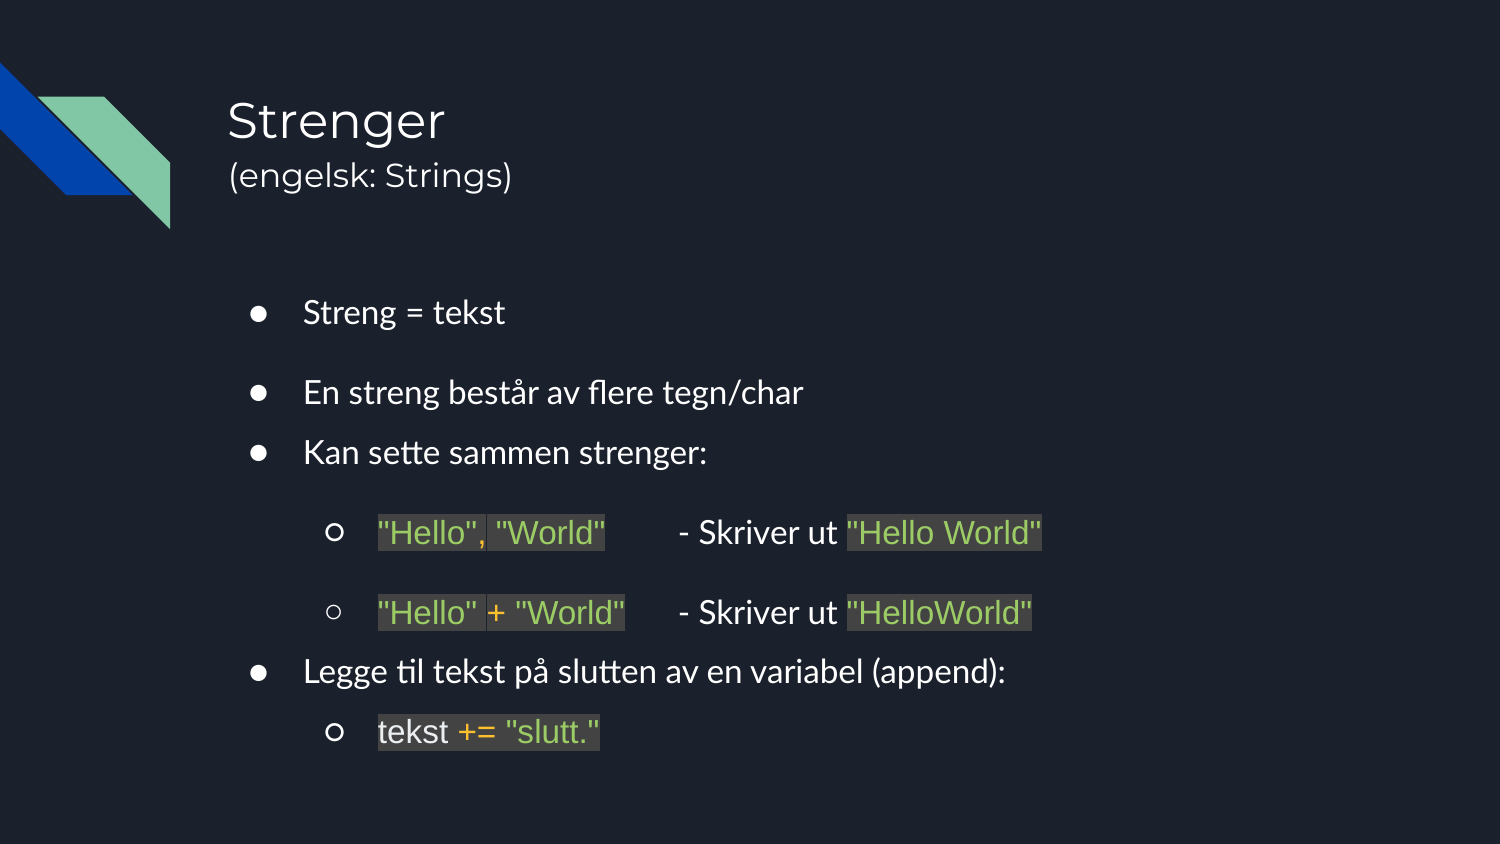

# Strenger
(engelsk: Strings)
Streng = tekst
En streng består av flere tegn/char
Kan sette sammen strenger:
"Hello", "World" 	- Skriver ut "Hello World"
"Hello" + "World"	- Skriver ut "HelloWorld"
Legge til tekst på slutten av en variabel (append):
tekst += "slutt."